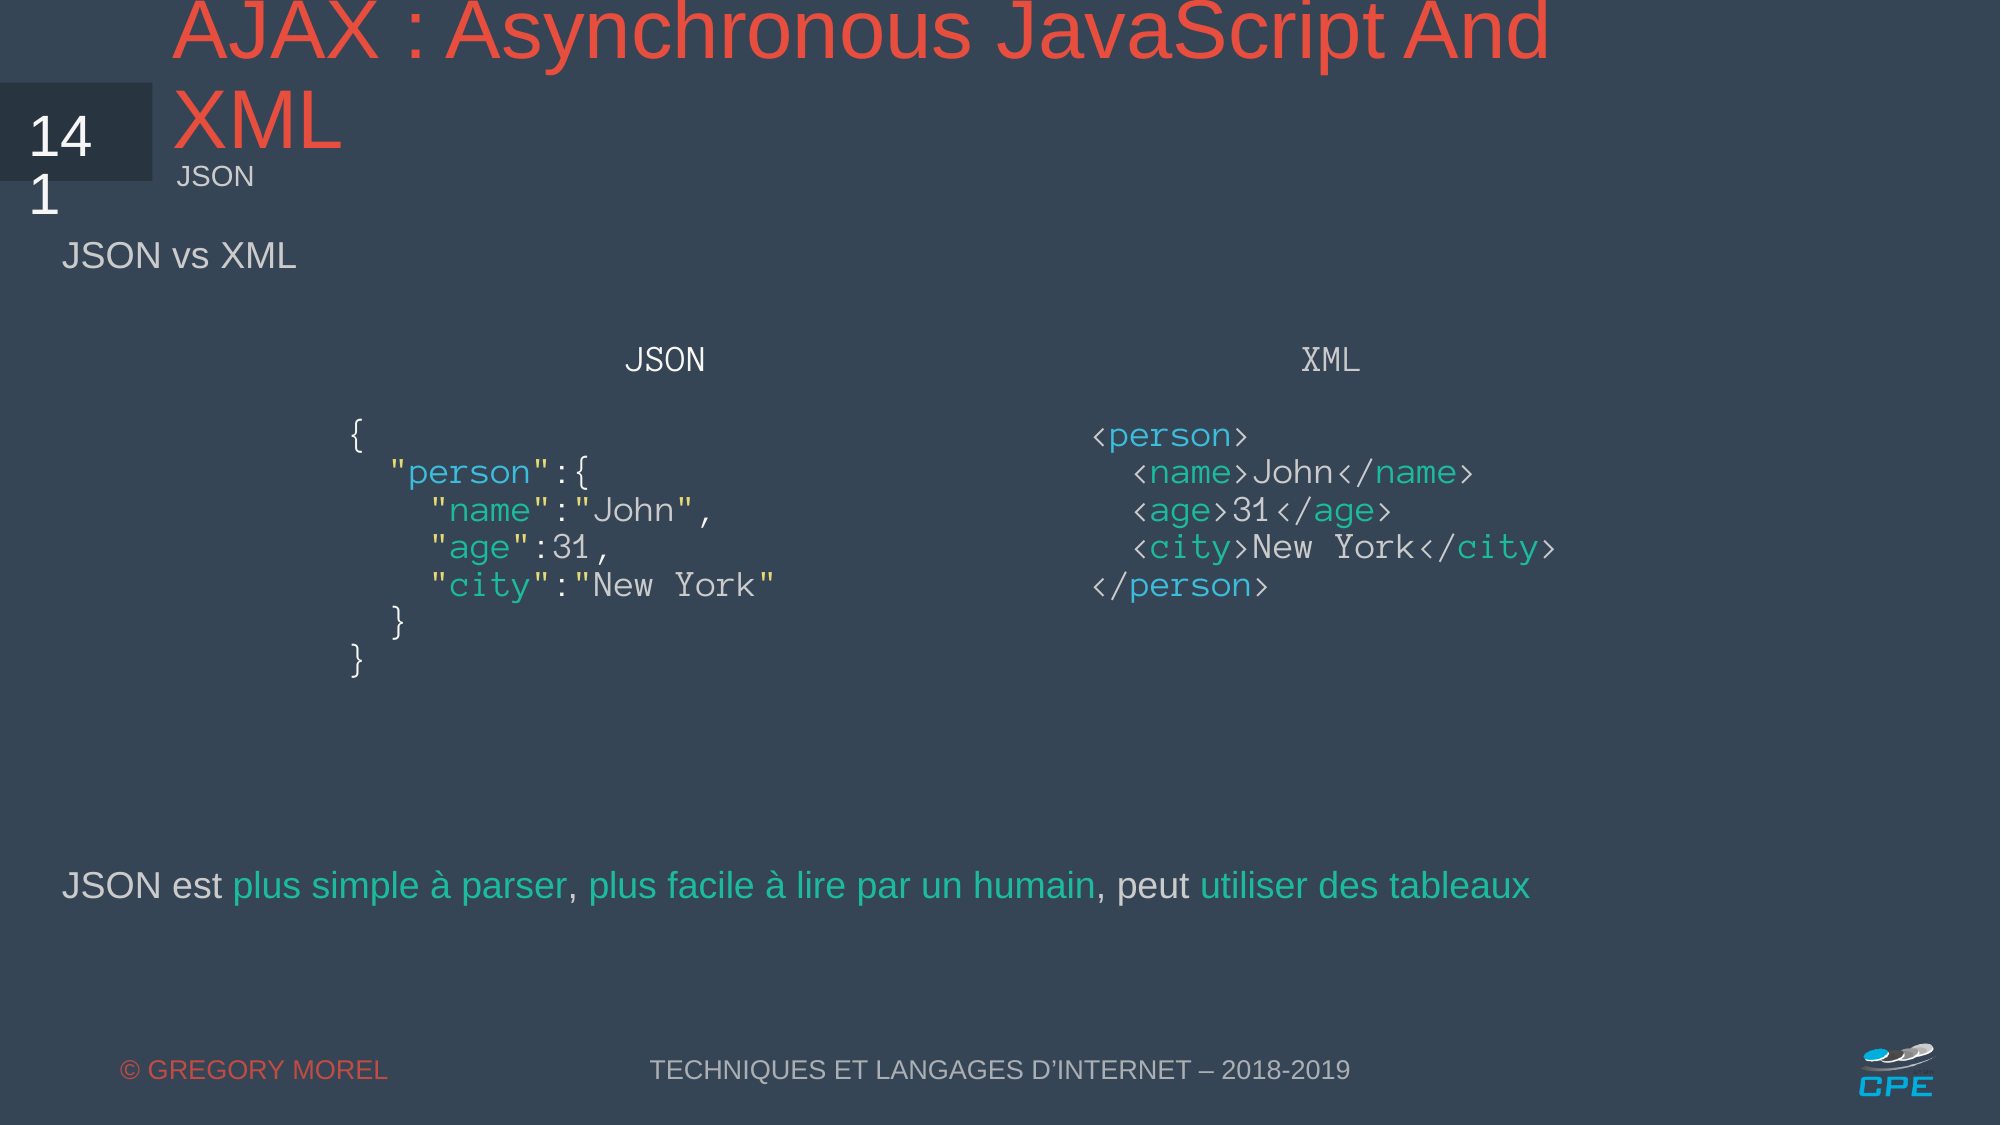

# AJAX : Asynchronous JavaScript And XML
141
JSON
JSON vs XML

JSON est plus simple à parser, plus facile à lire par un humain, peut utiliser des tableaux
| JSON { "person":{ "name":"John", "age":31, "city":"New York" } } | XML <person> <name>John</name> <age>31</age> <city>New York</city> </person> |
| --- | --- |